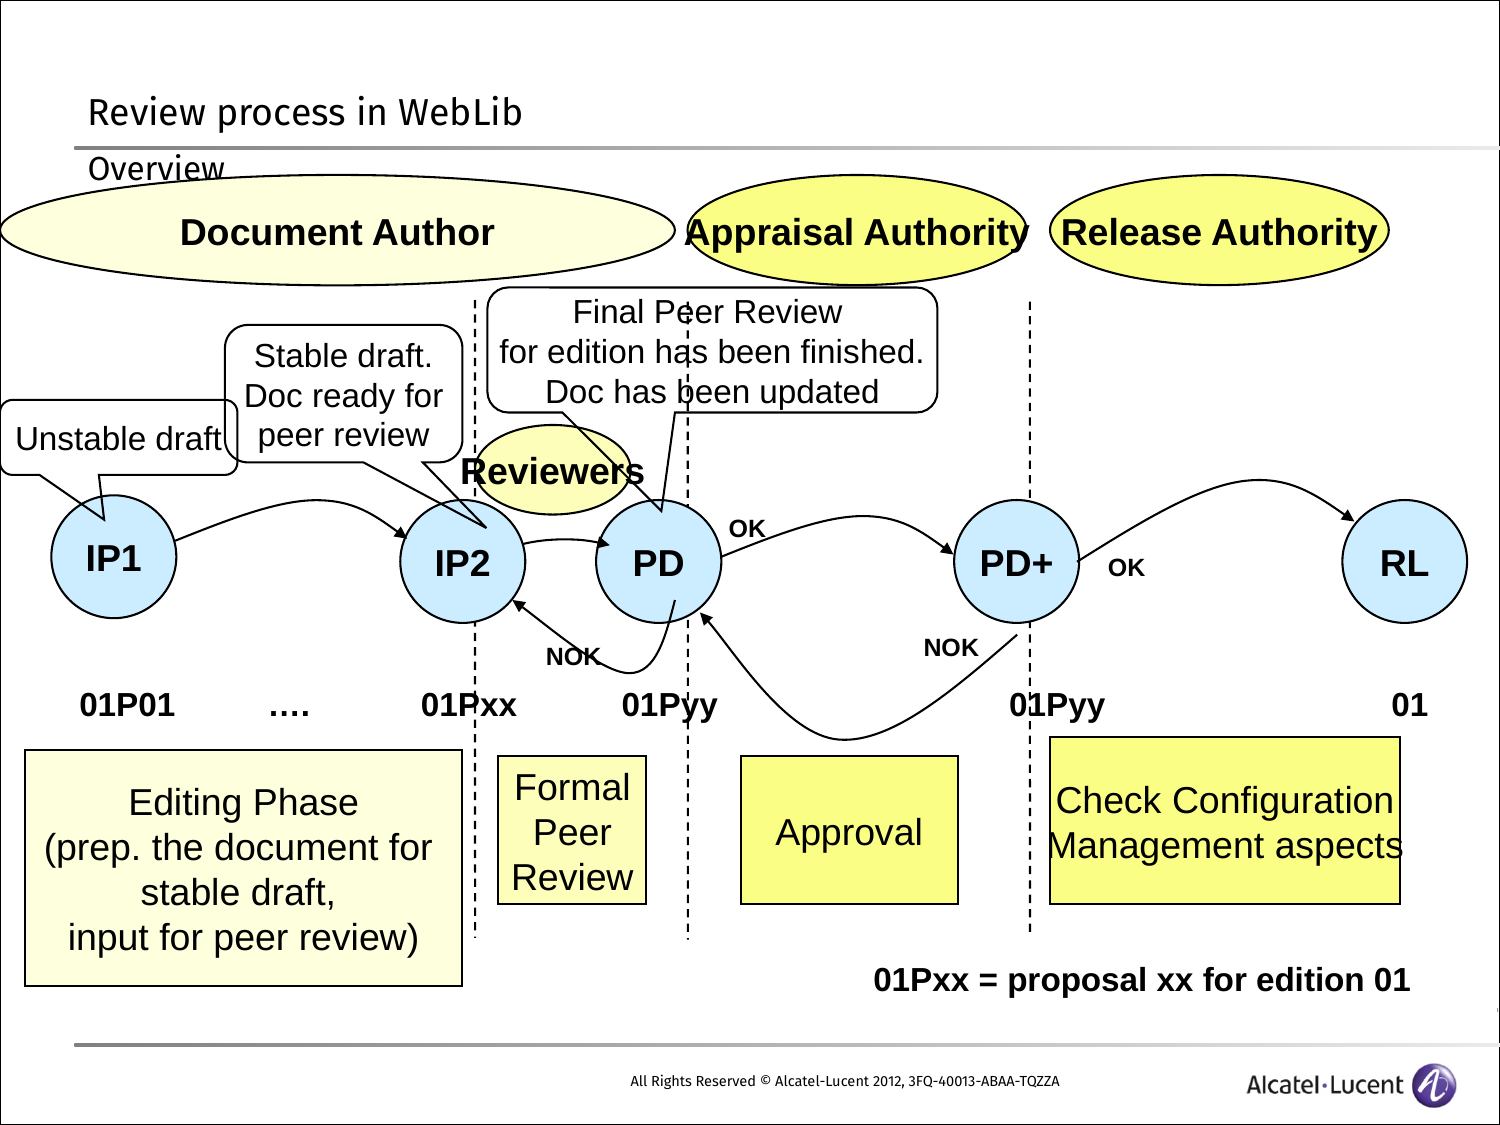

# Review process in WebLib Overview
Document Author
Appraisal Authority
Release Authority
Final Peer Review
for edition has been finished.
Doc has been updated

Stable draft.
Doc ready for
peer review
Unstable draft
Reviewers

IP1

IP2
PD
PD+
RL
OK

OK

NOK
NOK
01P01          ….            01Pxx
01Pyy
01Pyy
01
Check Configuration
Management aspects
 Editing Phase
(prep. the document for
stable draft,
input for peer review)
Formal
Peer
Review
Approval
01Pxx = proposal xx for edition 01